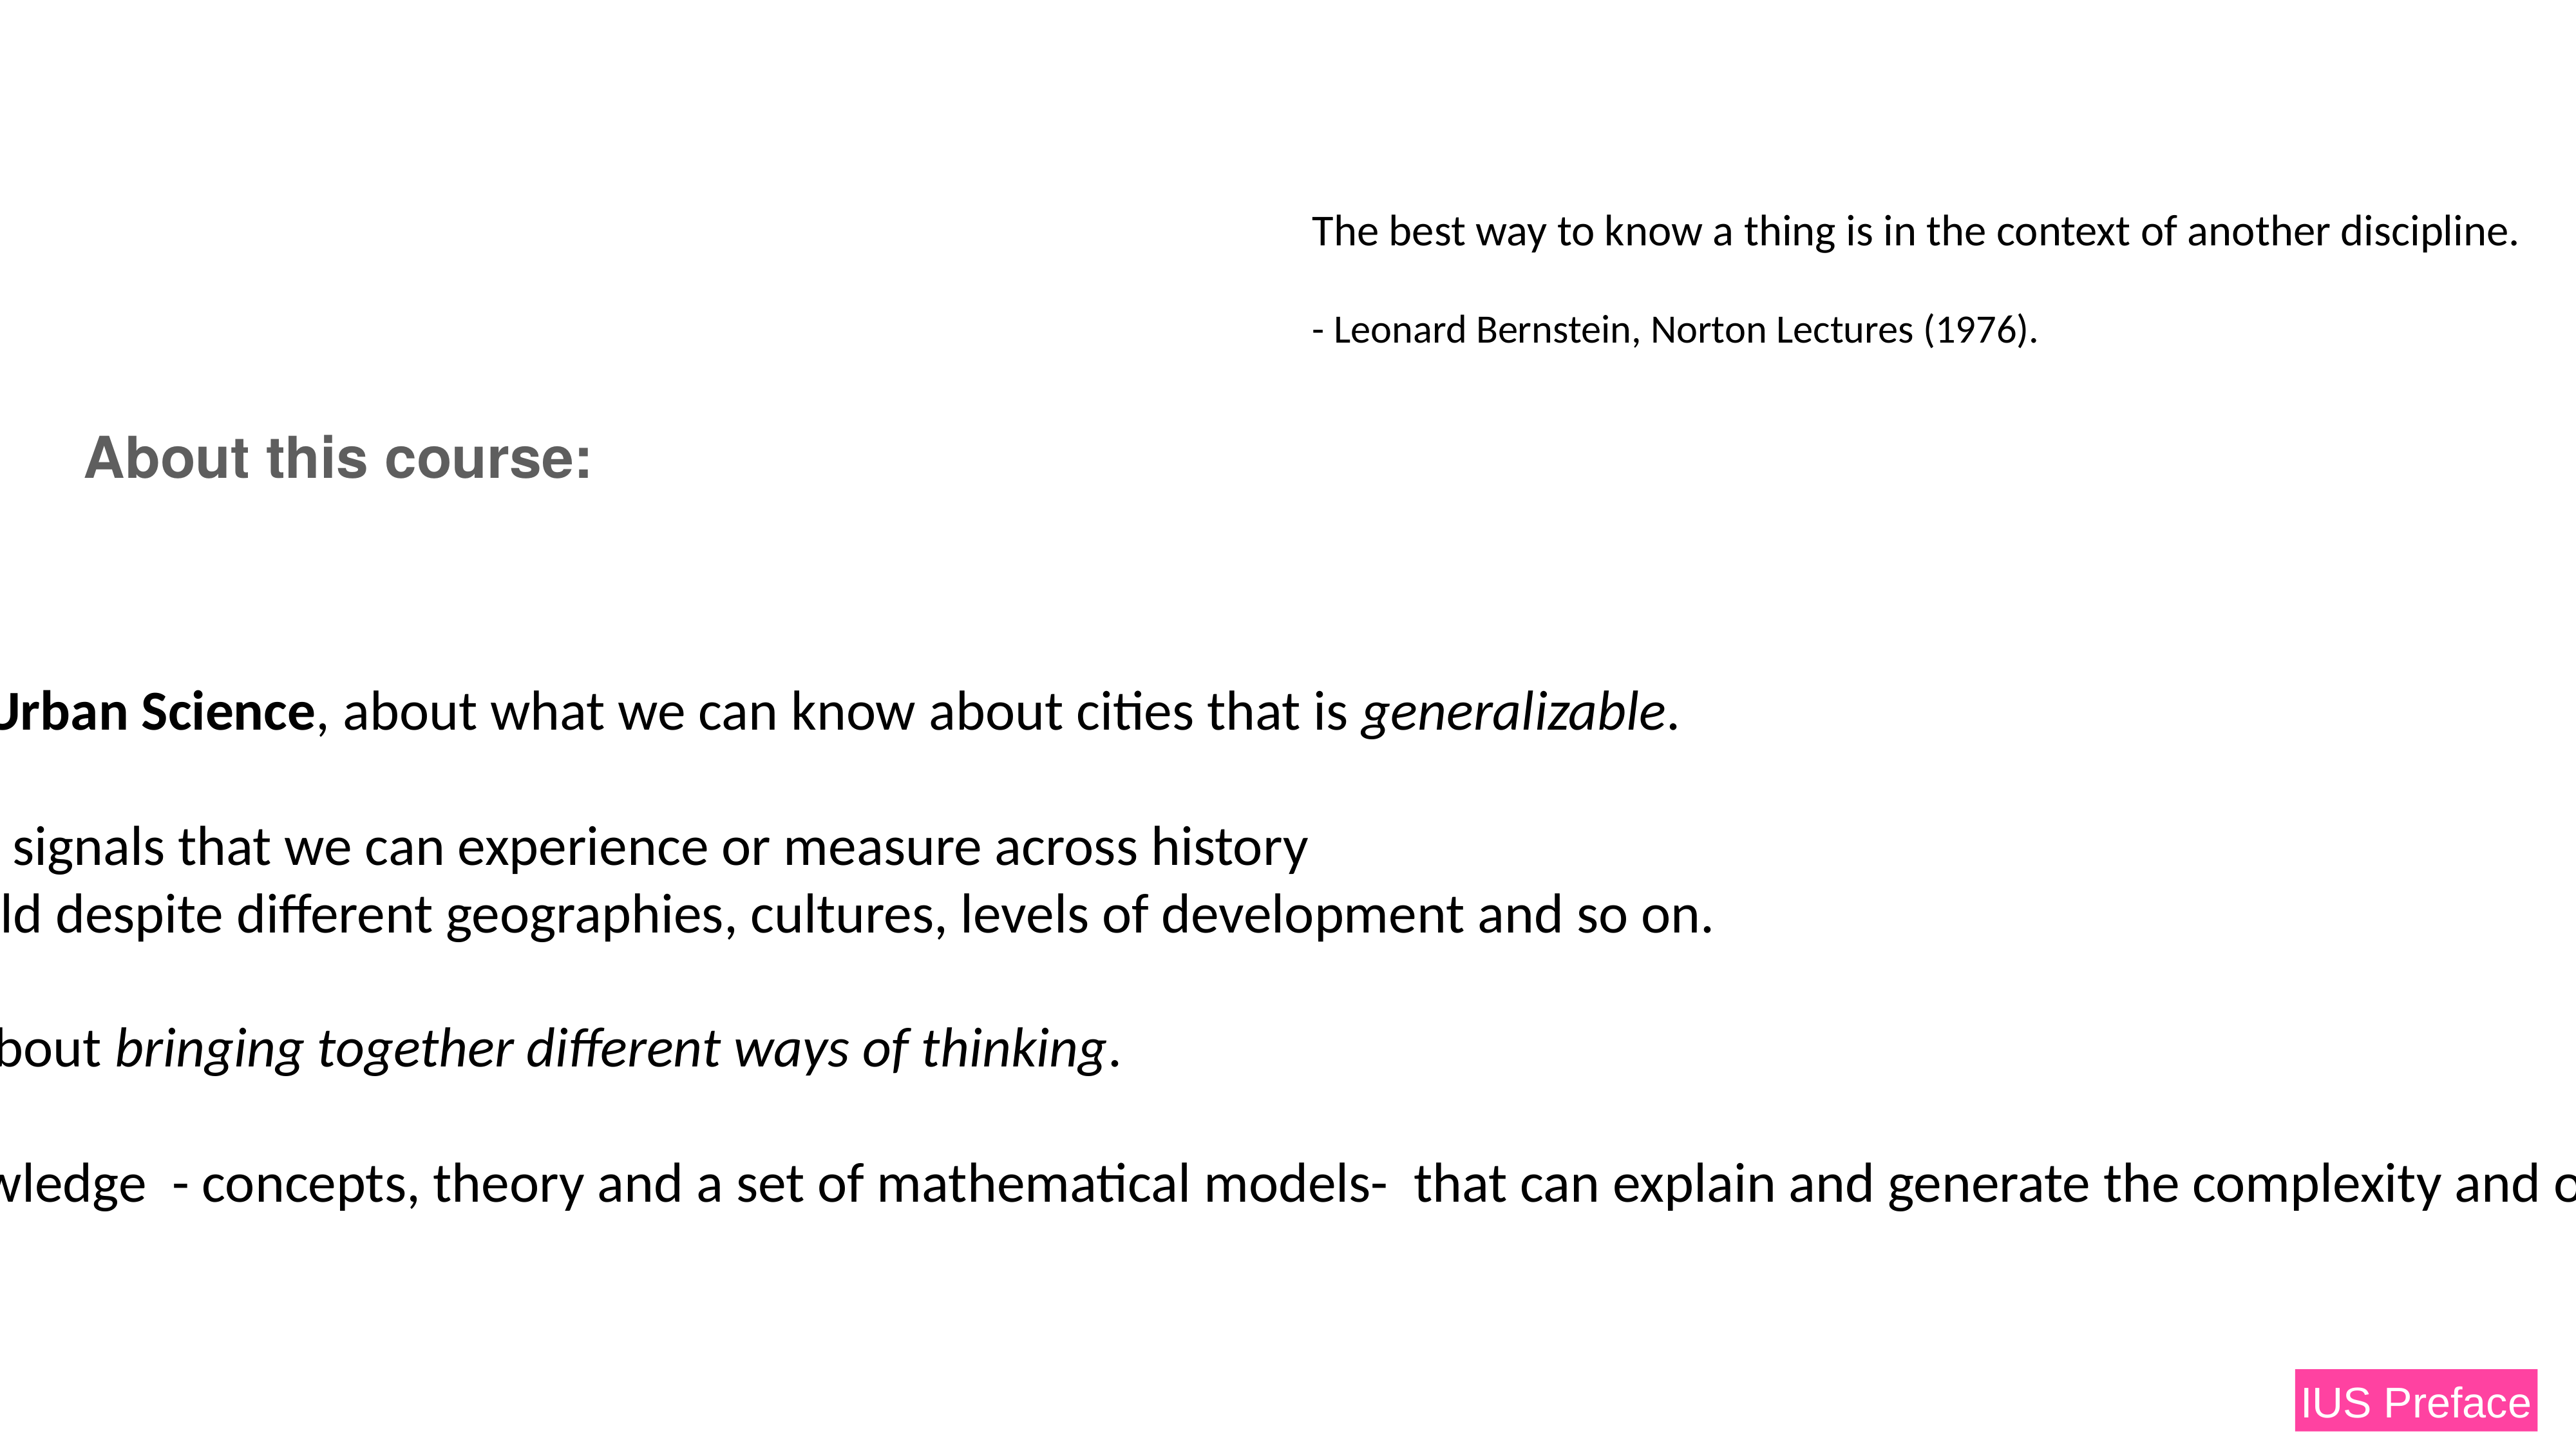

The best way to know a thing is in the context of another discipline.

- Leonard Bernstein, Norton Lectures (1976).
About this course:
- This is a course about Urban Science, about what we can know about cities that is generalizable.

observable processes or signals that we can experience or measure across history
and throughout the world despite different geographies, cultures, levels of development and so on.

This is also a course about bringing together different ways of thinking.

To create a body of knowledge  - concepts, theory and a set of mathematical models-  that can explain and generate the complexity and open-endedness of cities
IUS Preface